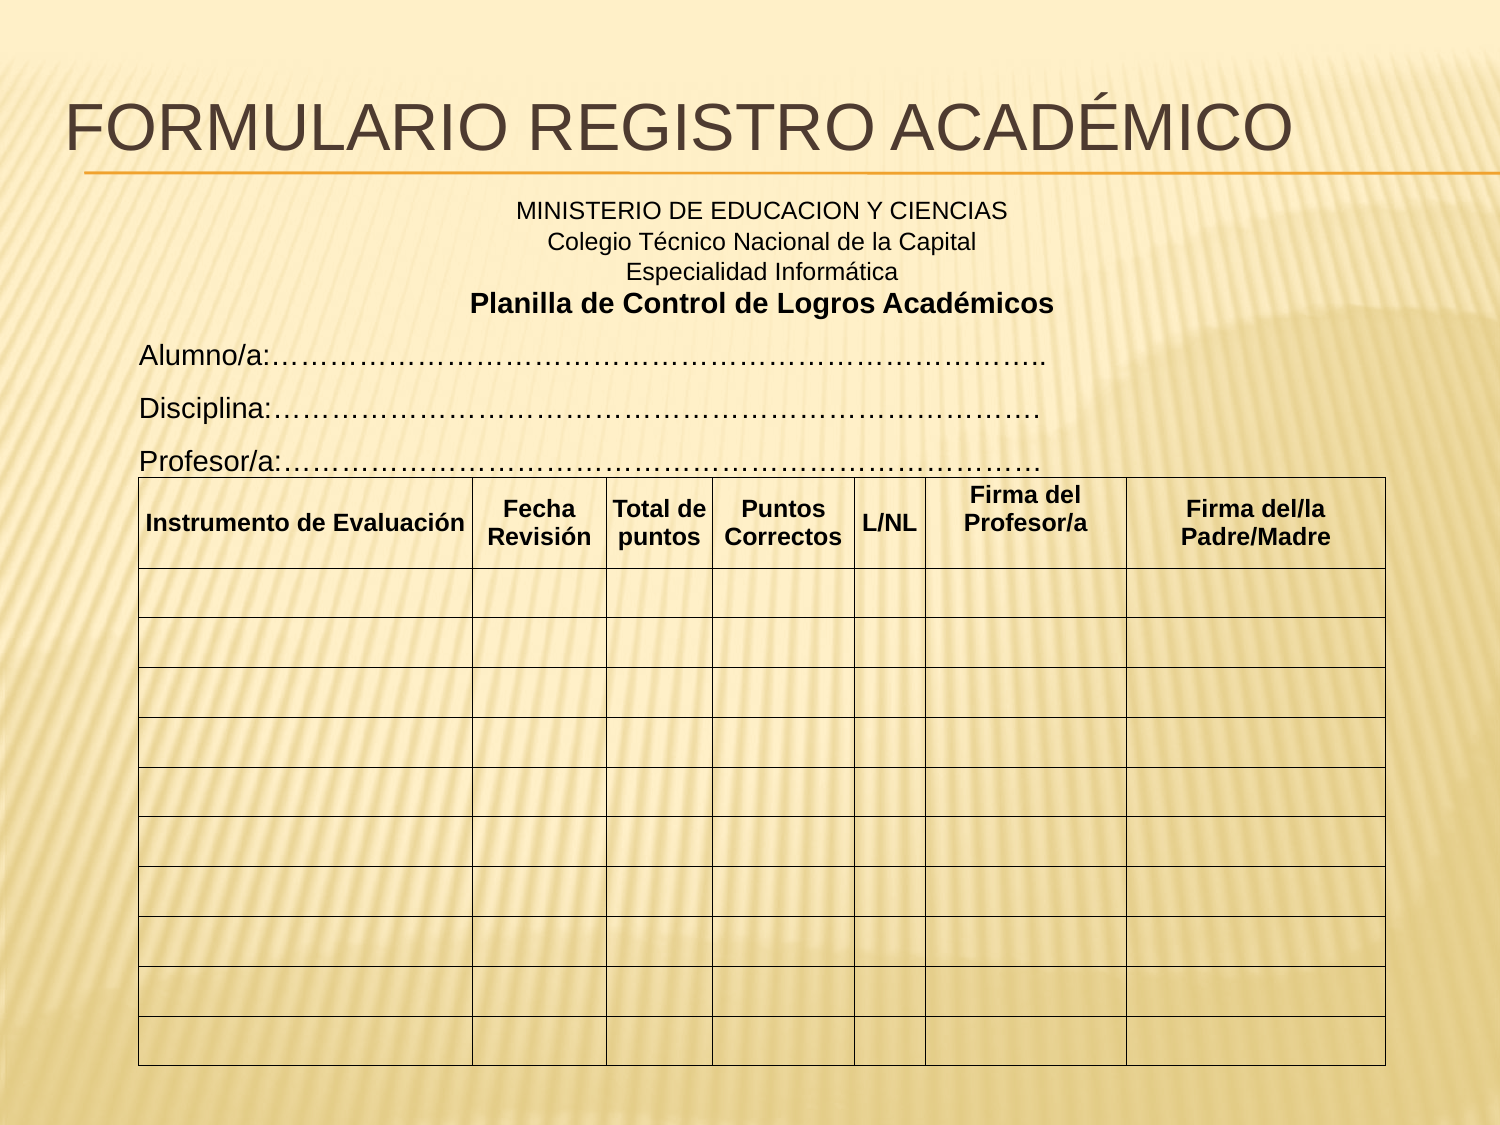

# Formulario registro académico
| MINISTERIO DE EDUCACION Y CIENCIAS |  |  |  |  |  |  |
| --- | --- | --- | --- | --- | --- | --- |
| Colegio Técnico Nacional de la Capital |  |  |  |  |  |  |
| Especialidad Informática |  |  |  |  |  |  |
| Planilla de Control de Logros Académicos |  |  |  |  |  |  |
| Alumno/a:…………………………………………………………………….. |  |  |  |  |  |  |
| Disciplina:……………………………………………………………………. |  |  |  |  |  |  |
| Profesor/a:…………………………………………………………………… |  |  |  |  |  |  |
| Instrumento de Evaluación | Fecha Revisión | Total de puntos | Puntos Correctos | L/NL | Firma del Profesor/a | Firma del/la Padre/Madre |
|  |  |  |  |  |  |  |
|  |  |  |  |  |  |  |
|  |  |  |  |  |  |  |
|  |  |  |  |  |  |  |
|  |  |  |  |  |  |  |
|  |  |  |  |  |  |  |
|  |  |  |  |  |  |  |
|  |  |  |  |  |  |  |
|  |  |  |  |  |  |  |
|  |  |  |  |  |  |  |